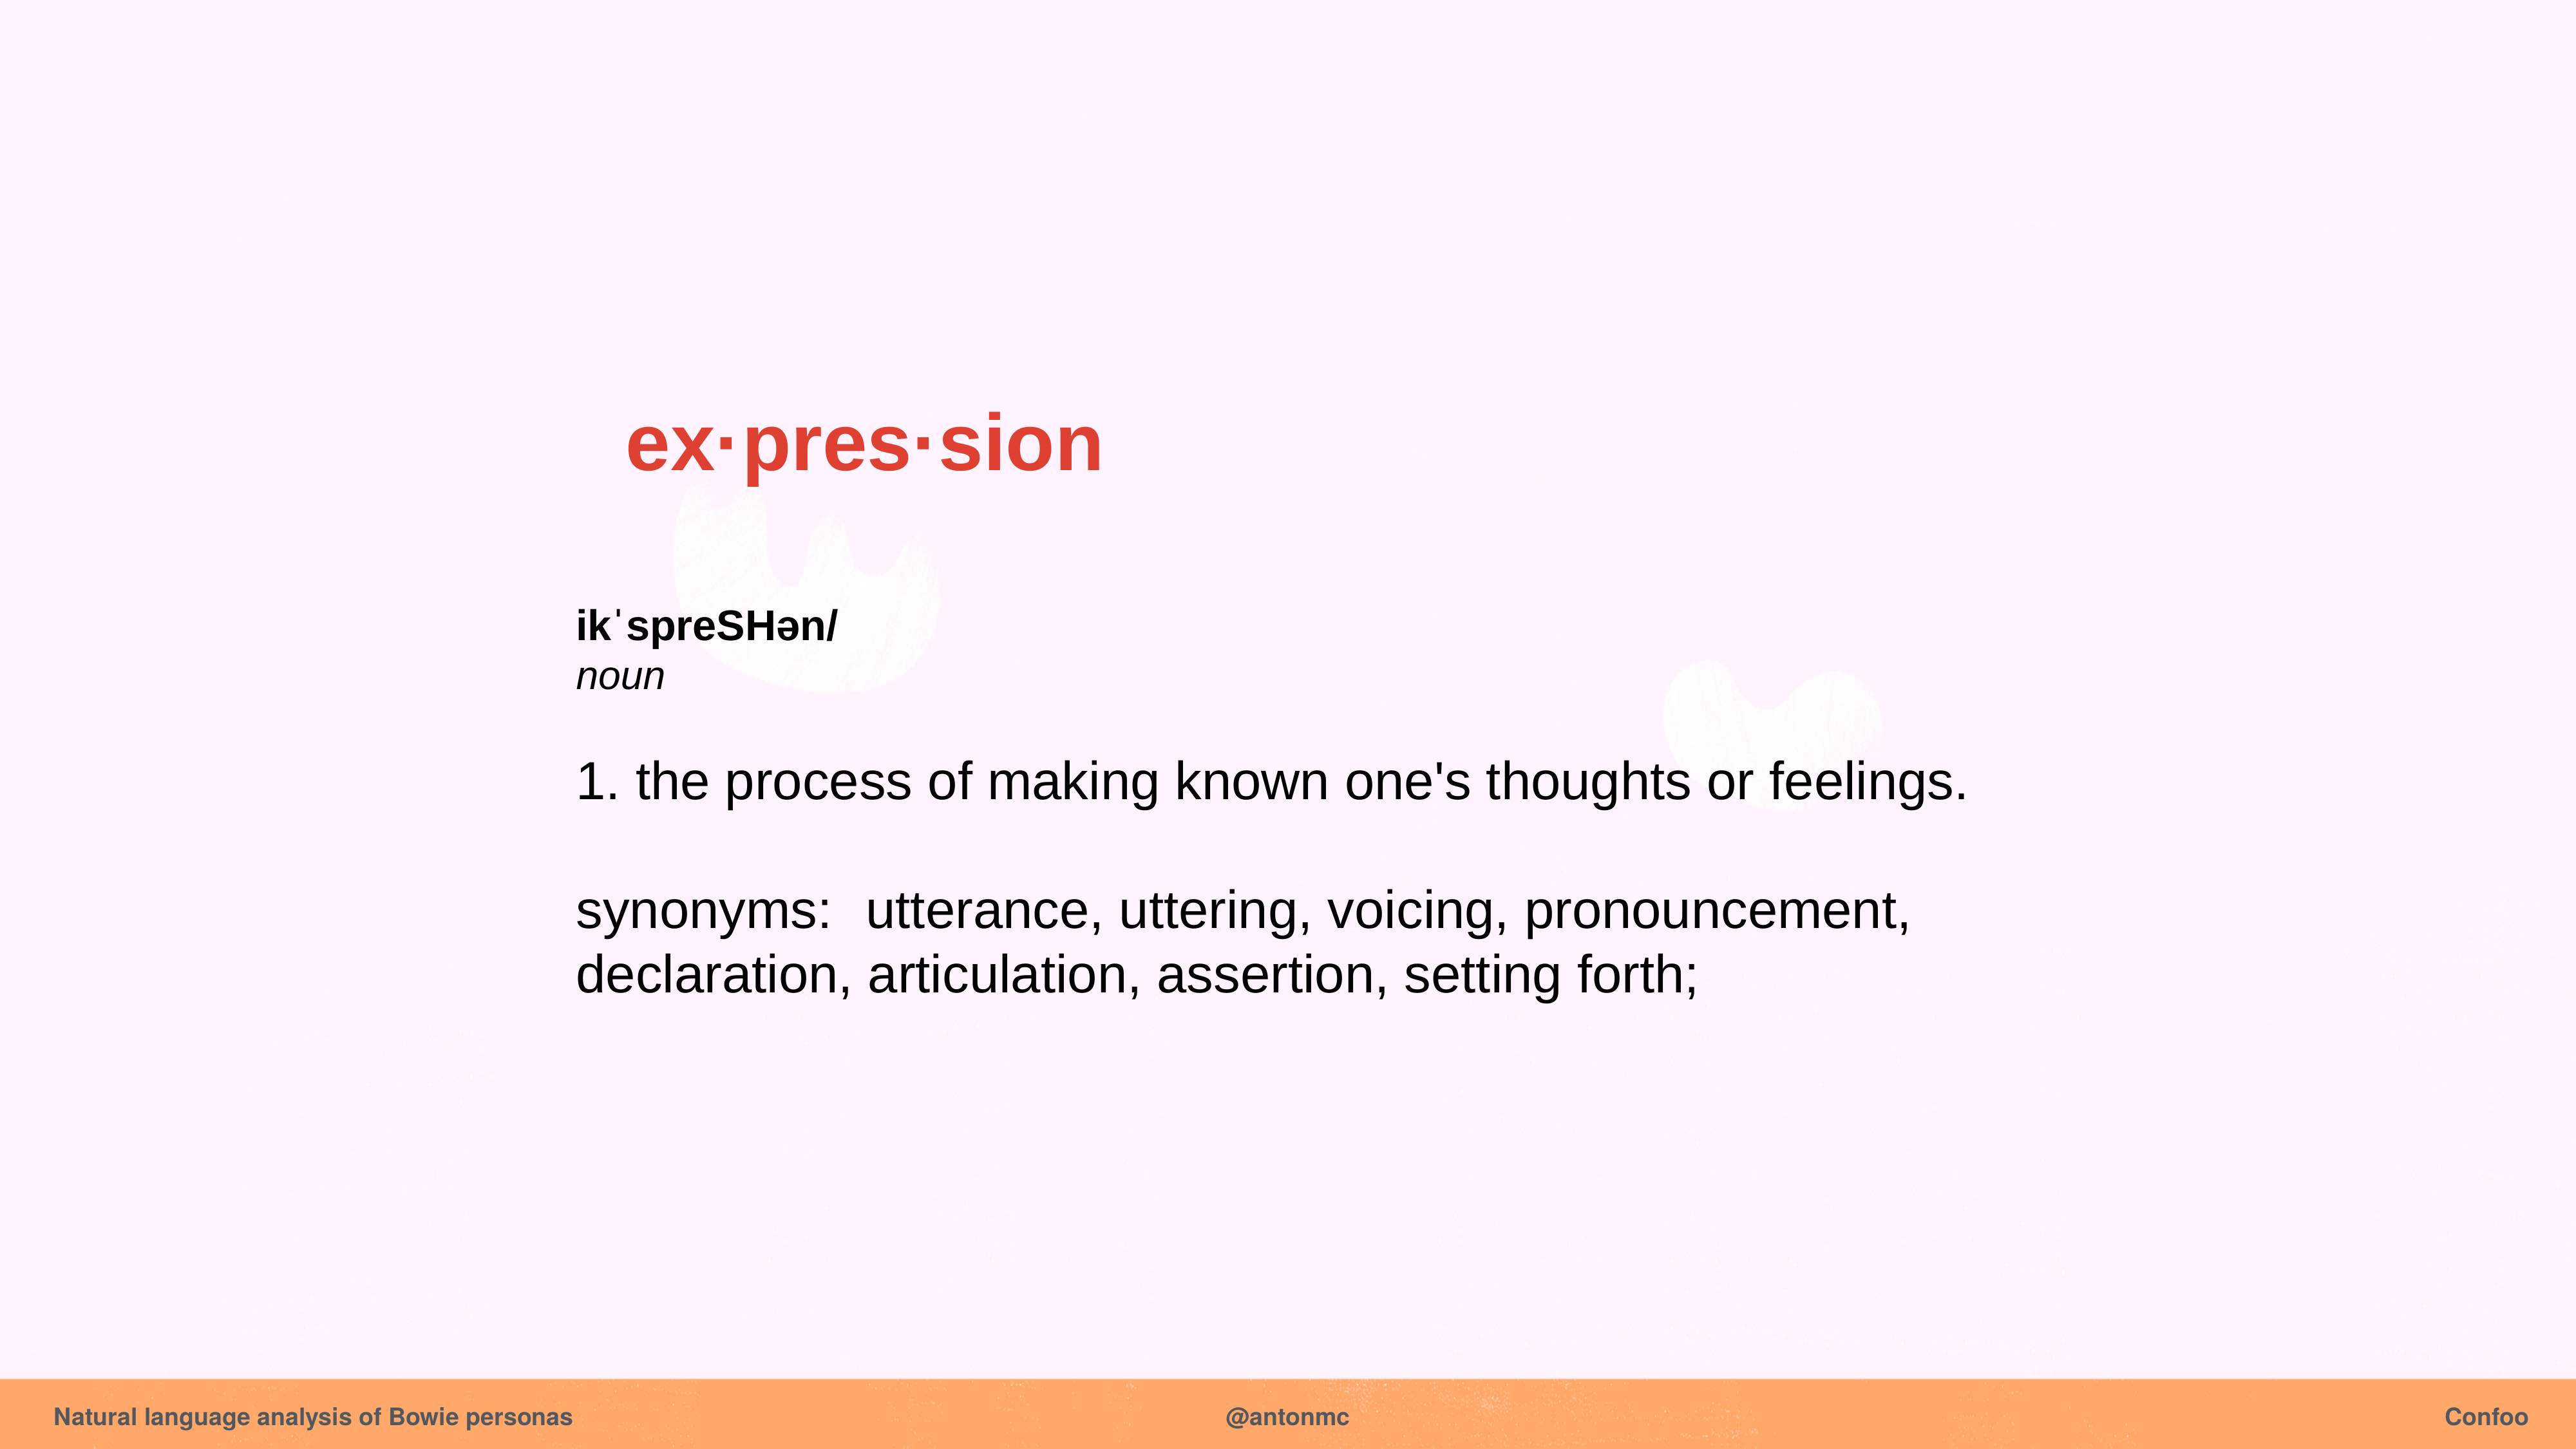

ex·pres·sion
ikˈspreSHən/
noun

1. the process of making known one's thoughts or feelings.

synonyms:	utterance, uttering, voicing, pronouncement, declaration, articulation, assertion, setting forth;
Natural language analysis of Bowie personas
@antonmc
Confoo